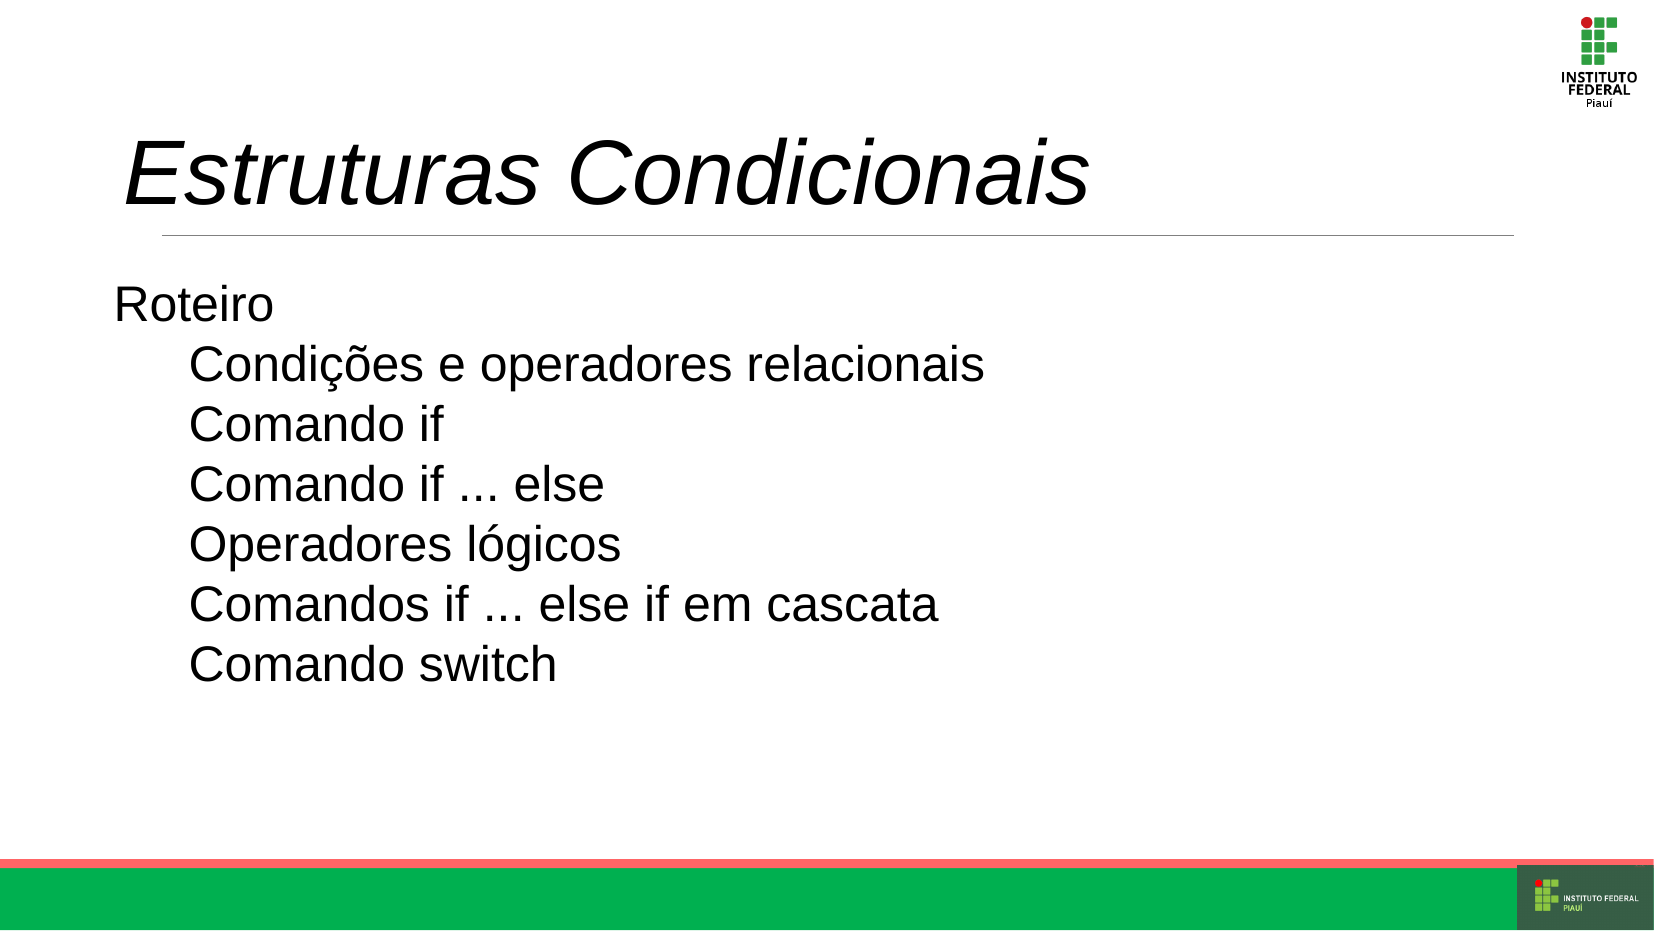

Estruturas Condicionais
Roteiro
Condições e operadores relacionais
Comando if
Comando if ... else
Operadores lógicos
Comandos if ... else if em cascata
Comando switch